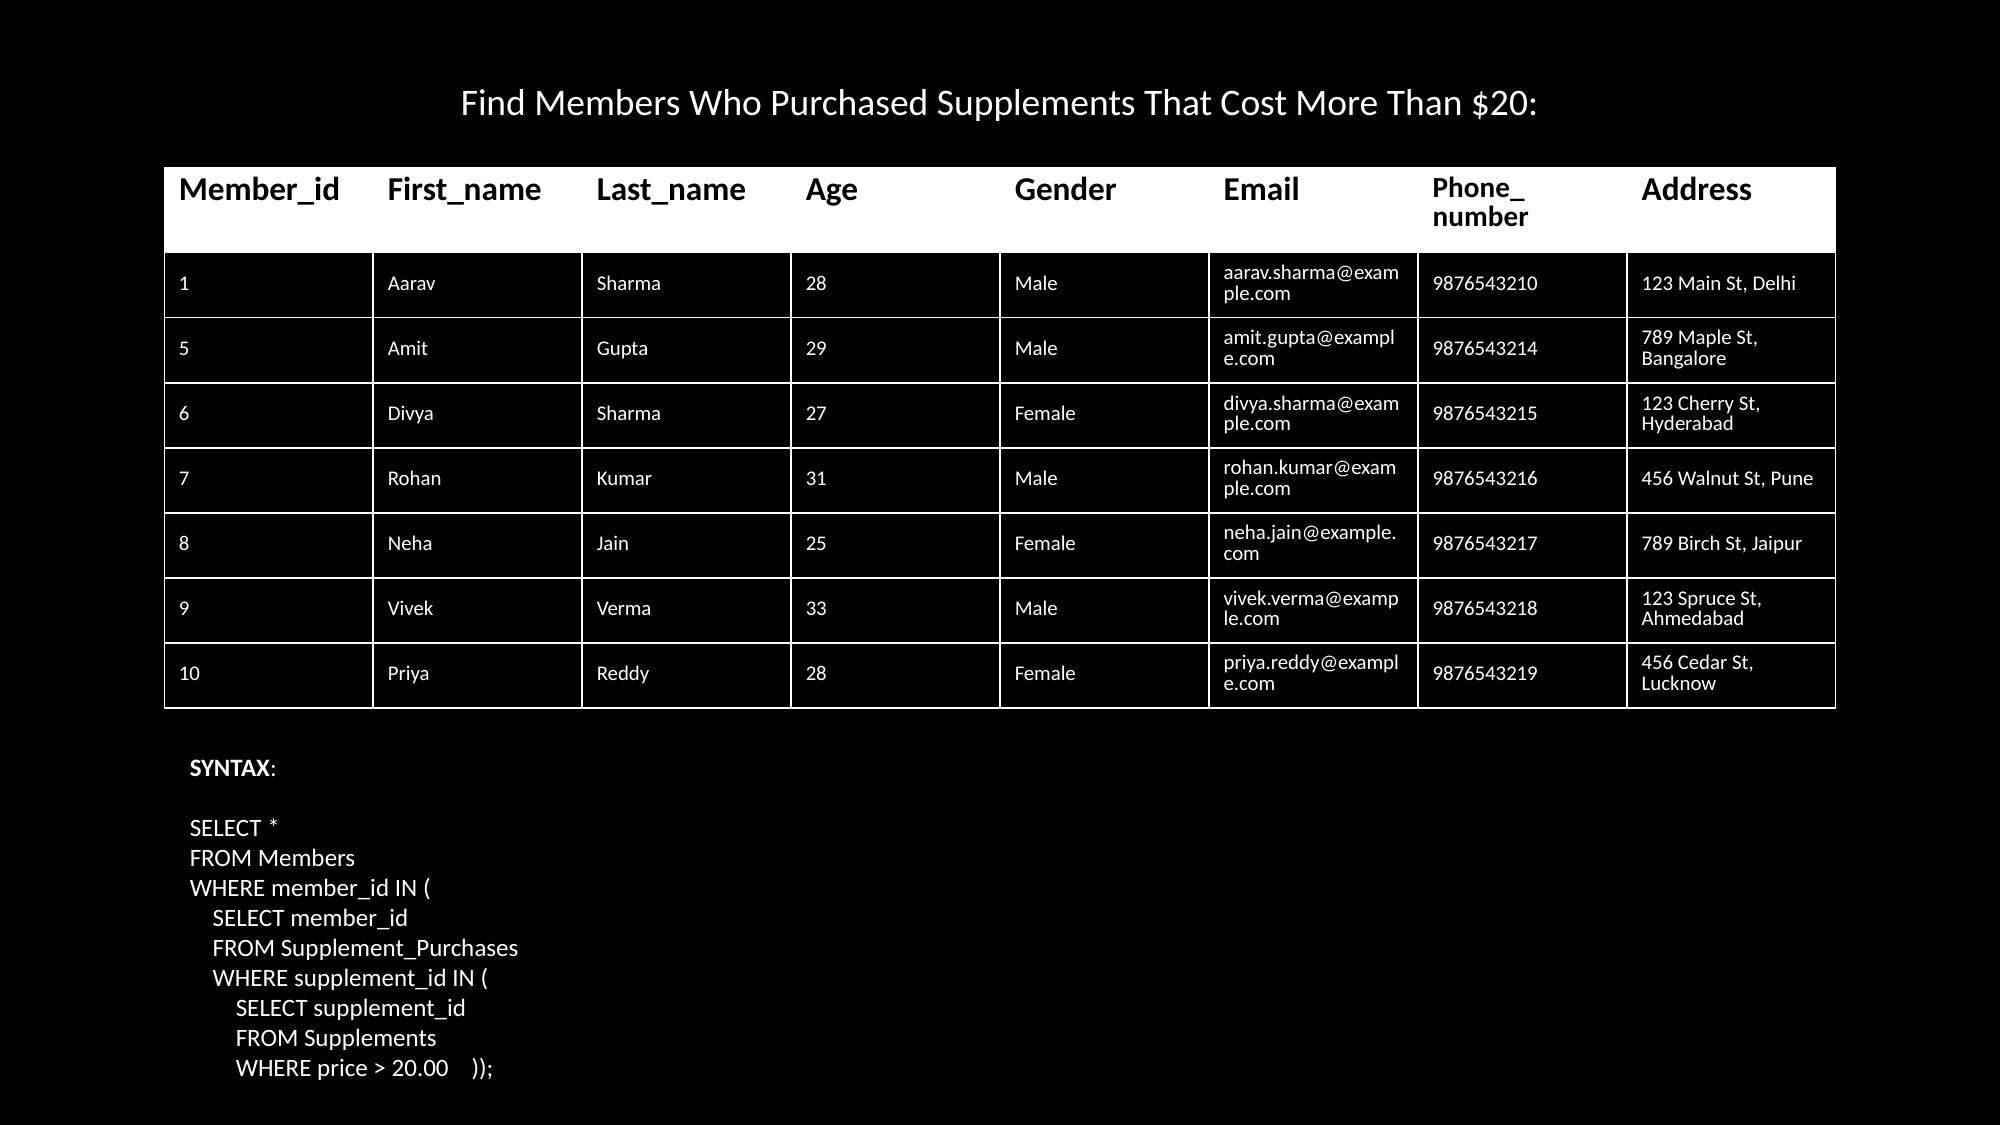

Find Members Who Purchased Supplements That Cost More Than $20:
| Member\_id | First\_name | Last\_name | Age | Gender | Email | Phone\_ number | Address |
| --- | --- | --- | --- | --- | --- | --- | --- |
| 1 | Aarav | Sharma | 28 | Male | aarav.sharma@example.com | 9876543210 | 123 Main St, Delhi |
| 5 | Amit | Gupta | 29 | Male | amit.gupta@example.com | 9876543214 | 789 Maple St, Bangalore |
| 6 | Divya | Sharma | 27 | Female | divya.sharma@example.com | 9876543215 | 123 Cherry St, Hyderabad |
| 7 | Rohan | Kumar | 31 | Male | rohan.kumar@example.com | 9876543216 | 456 Walnut St, Pune |
| 8 | Neha | Jain | 25 | Female | neha.jain@example.com | 9876543217 | 789 Birch St, Jaipur |
| 9 | Vivek | Verma | 33 | Male | vivek.verma@example.com | 9876543218 | 123 Spruce St, Ahmedabad |
| 10 | Priya | Reddy | 28 | Female | priya.reddy@example.com | 9876543219 | 456 Cedar St, Lucknow |
SYNTAX:

SELECT *
FROM Members
WHERE member_id IN (
    SELECT member_id
    FROM Supplement_Purchases
    WHERE supplement_id IN (
        SELECT supplement_id
        FROM Supplements
        WHERE price > 20.00    ));